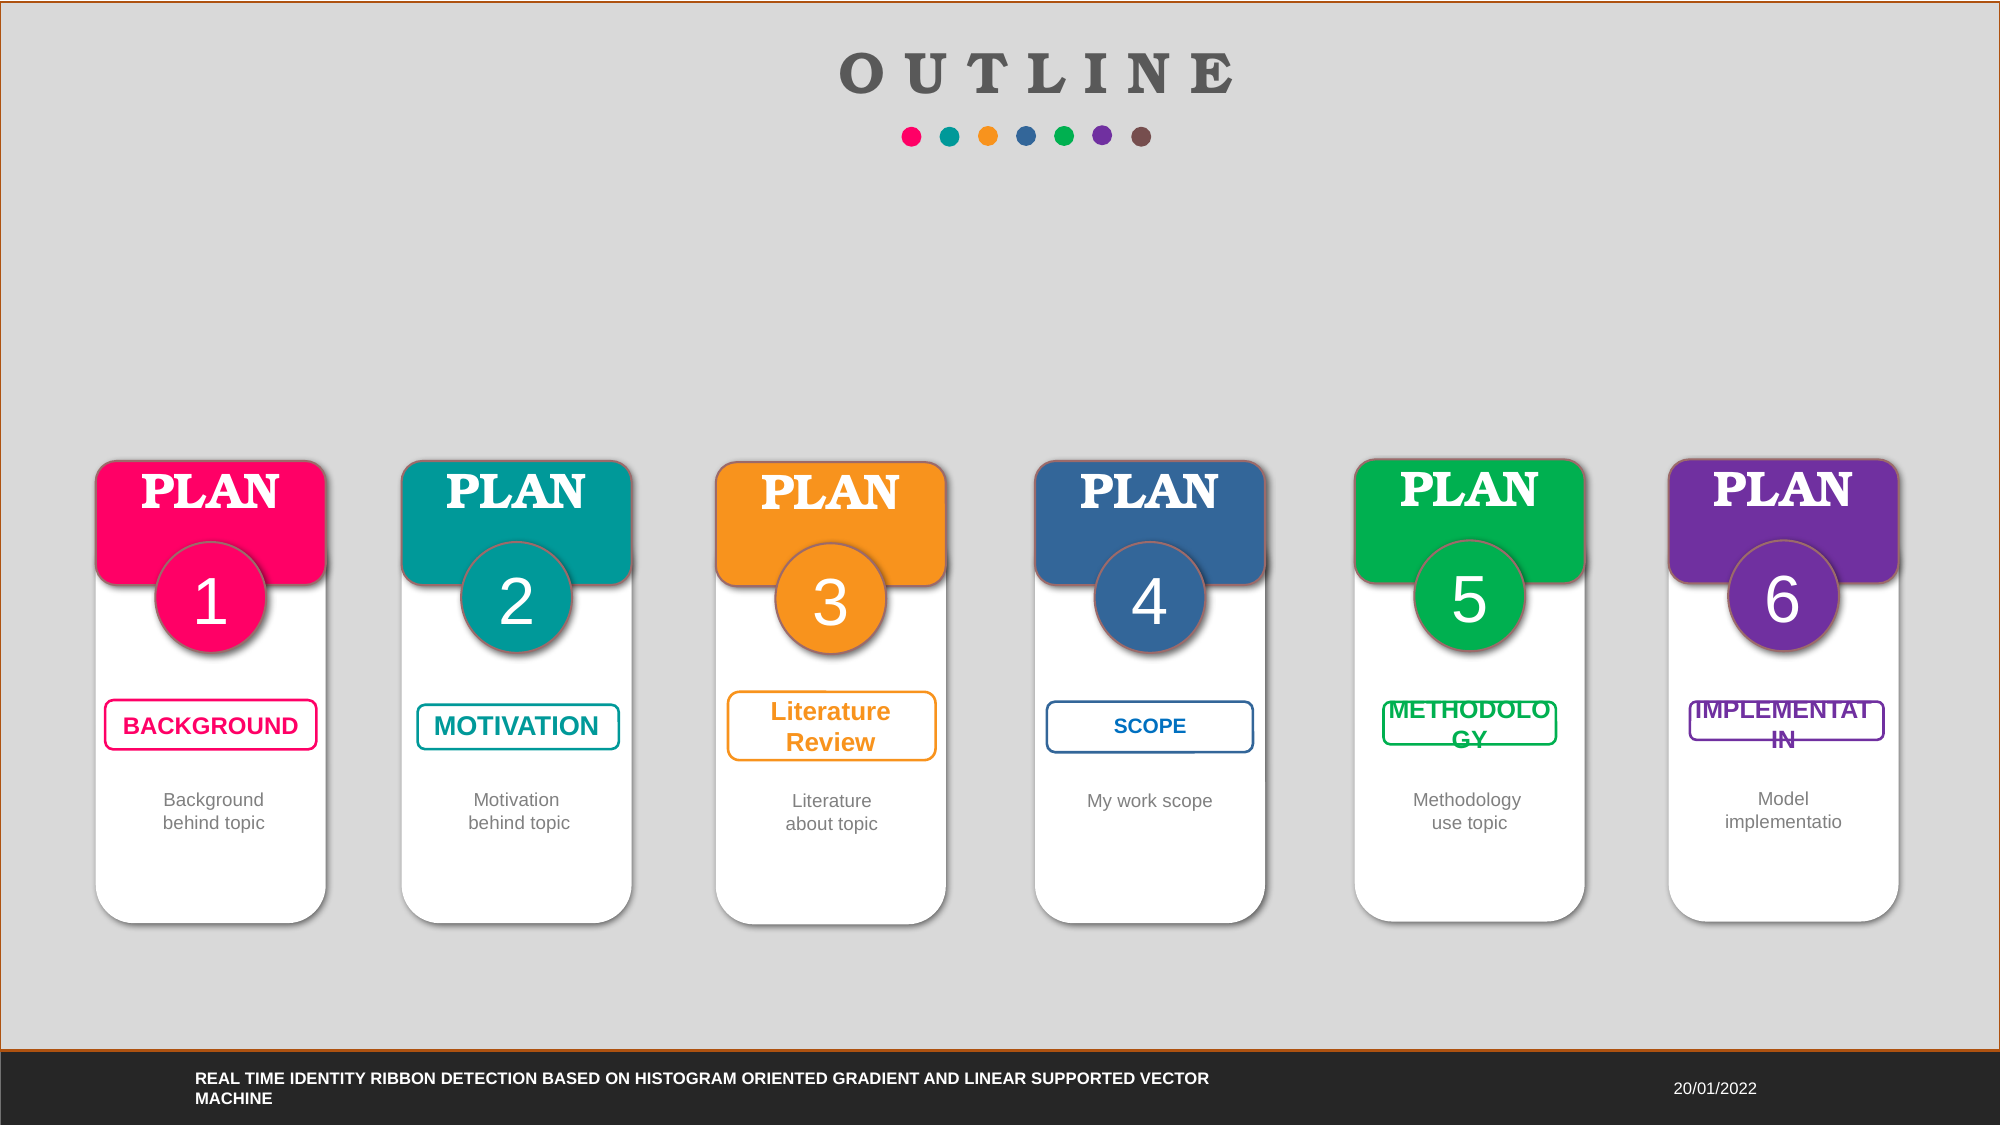

O U T L I N E

PLAN

PLAN

PLAN

PLAN

PLAN

PLAN

METHODOLOGY
IMPLEMENTATIN
BACKGROUND
MOTIVATION
SCOPE
Literature Review
5
6
1
2
4
3

Model implementatio
Background behind topic
Motivation
 behind topic
Methodology
use topic
My work scope
Literature
about topic
Real Time Identity Ribbon Detection Based on Histogram Oriented Gradient and Linear Supported Vector Machine
20/01/2022